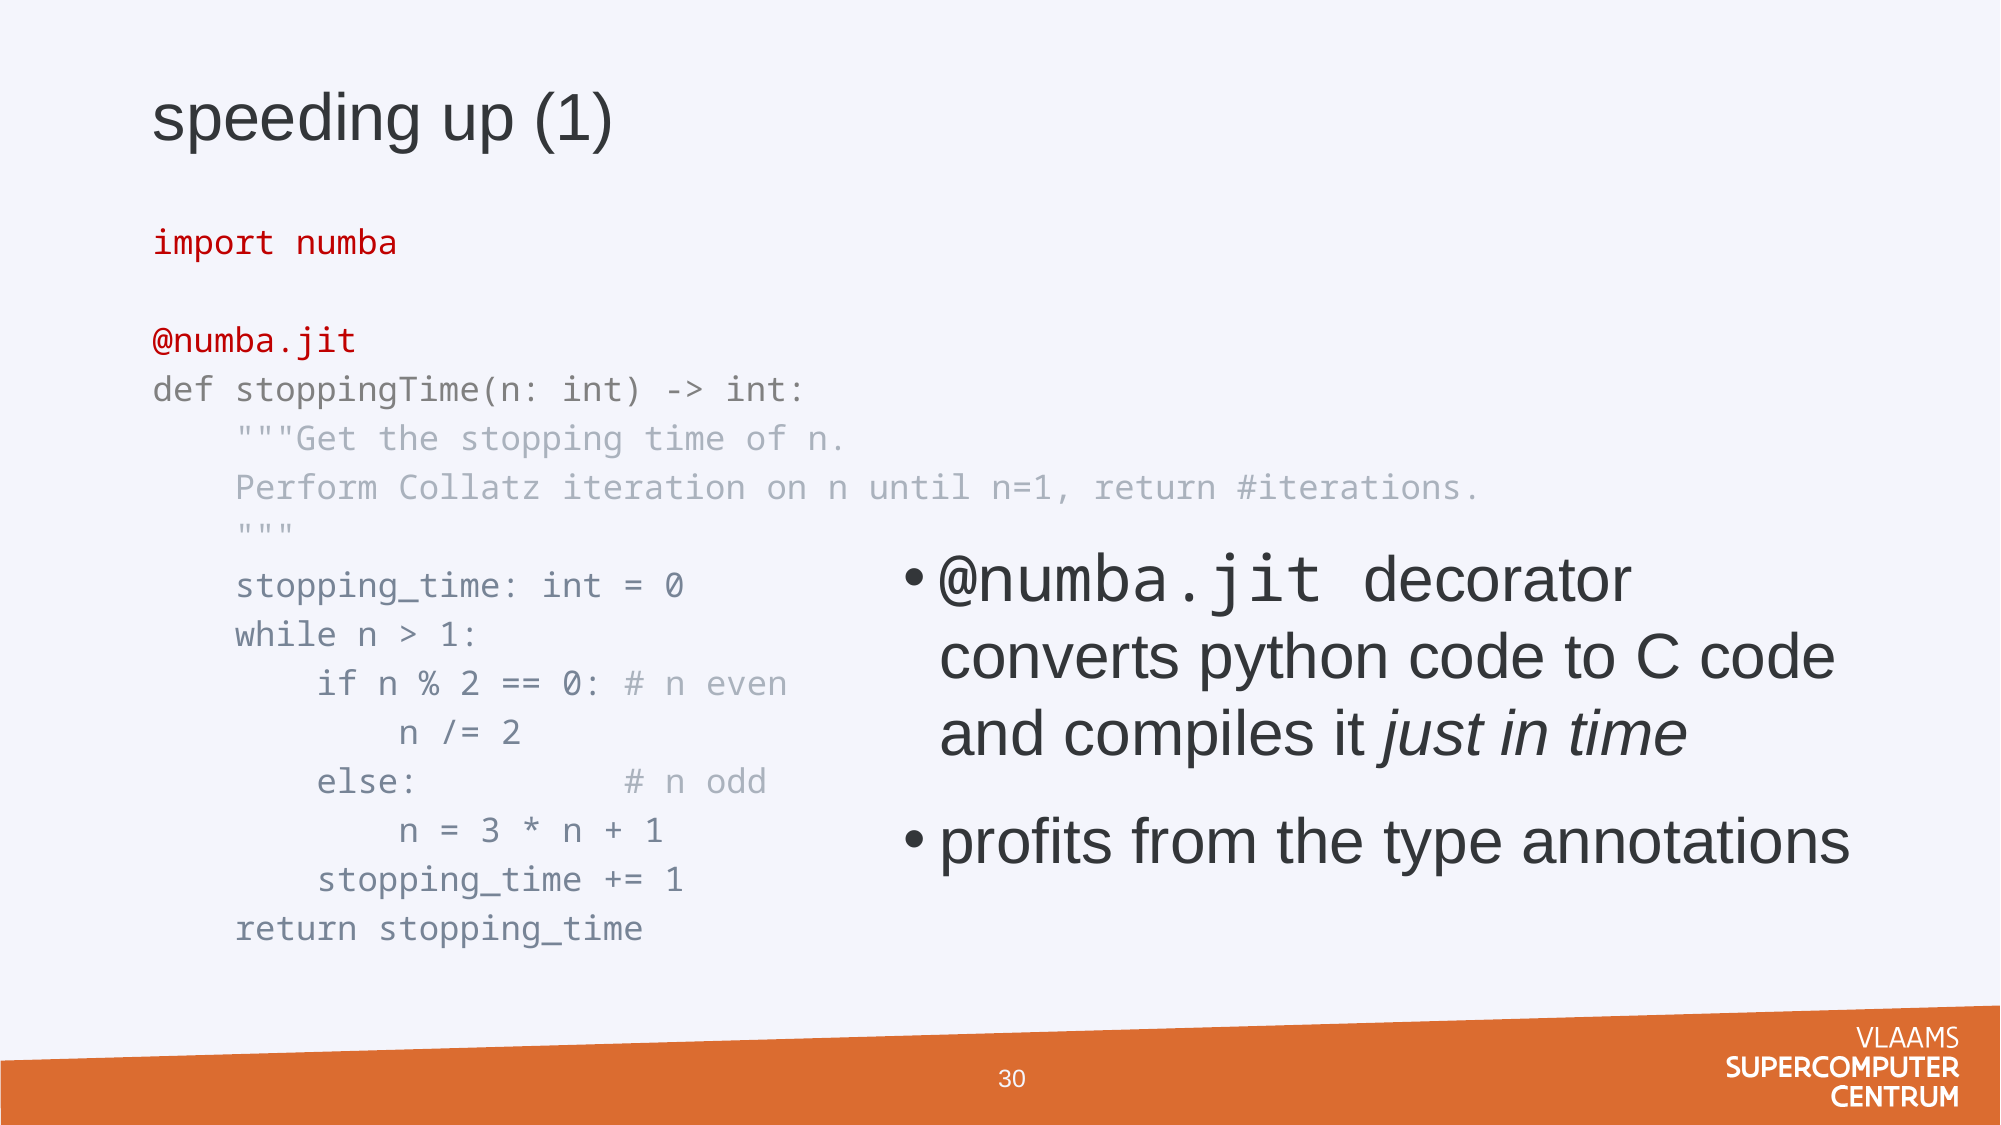

# speeding up (1)
import numba

@numba.jit
def stoppingTime(n: int) -> int:
    """Get the stopping time of n.
    Perform Collatz iteration on n until n=1, return #iterations.
    """
    stopping_time: int = 0
    while n > 1:
        if n % 2 == 0: # n even
            n /= 2
        else:          # n odd
            n = 3 * n + 1
        stopping_time += 1
    return stopping_time

@numba.jit decorator converts python code to C code and compiles it just in time
profits from the type annotations
30